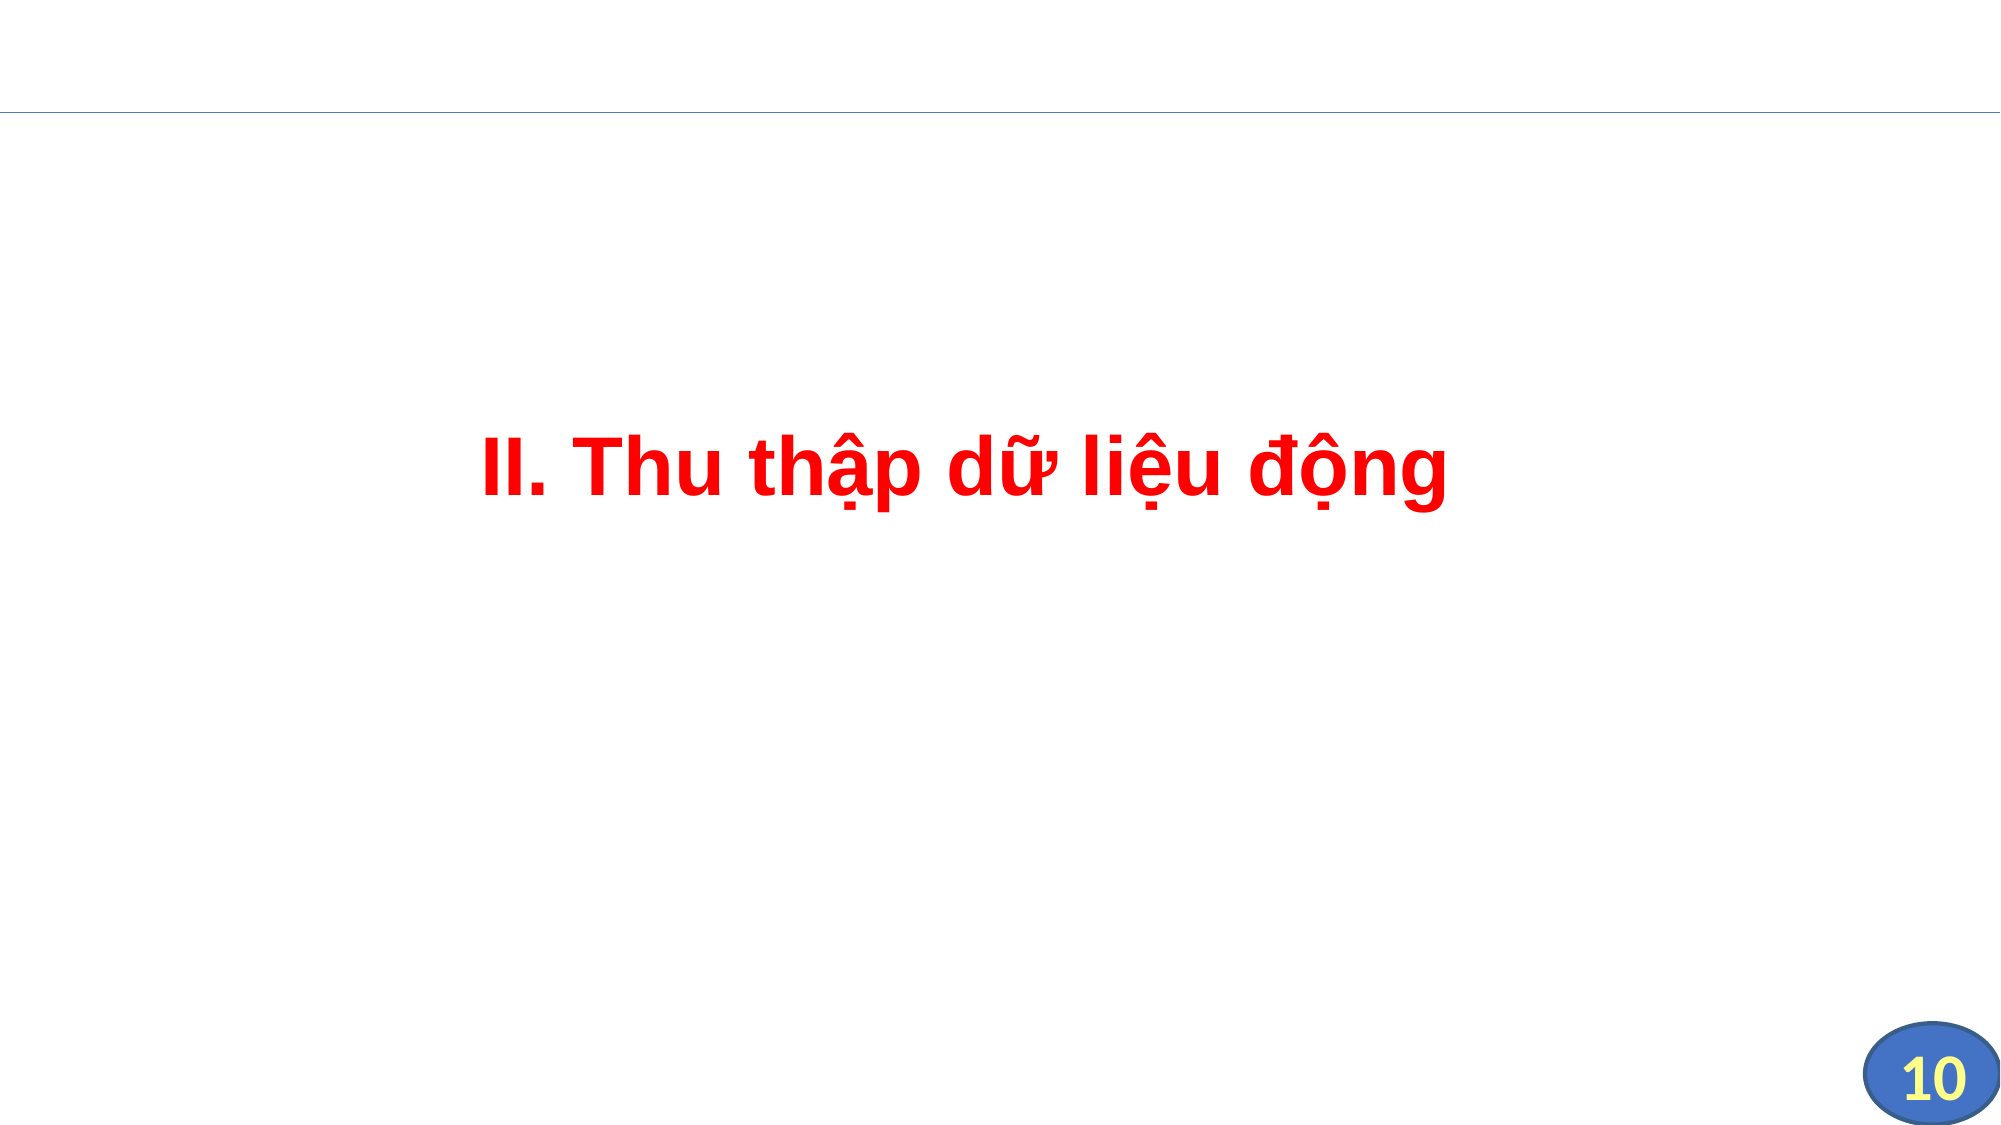

II. Thu thập dữ liệu động
10